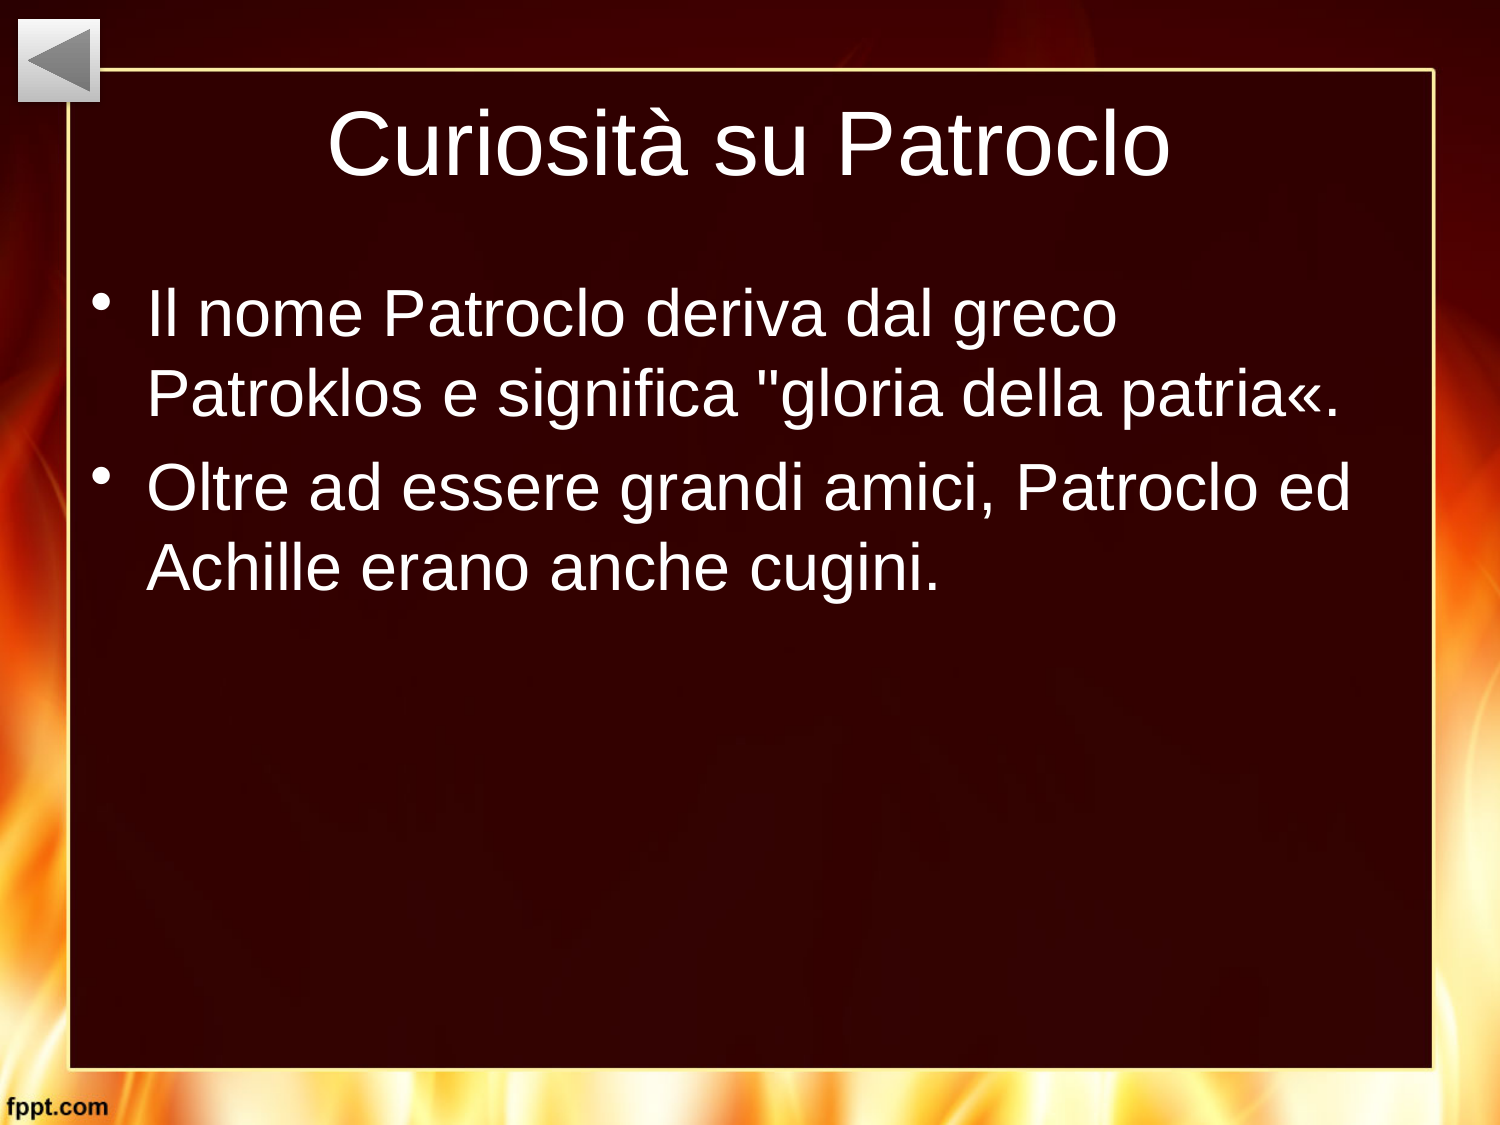

# Curiosità su Patroclo
Il nome Patroclo deriva dal greco Patroklos e significa "gloria della patria«.
Oltre ad essere grandi amici, Patroclo ed Achille erano anche cugini.